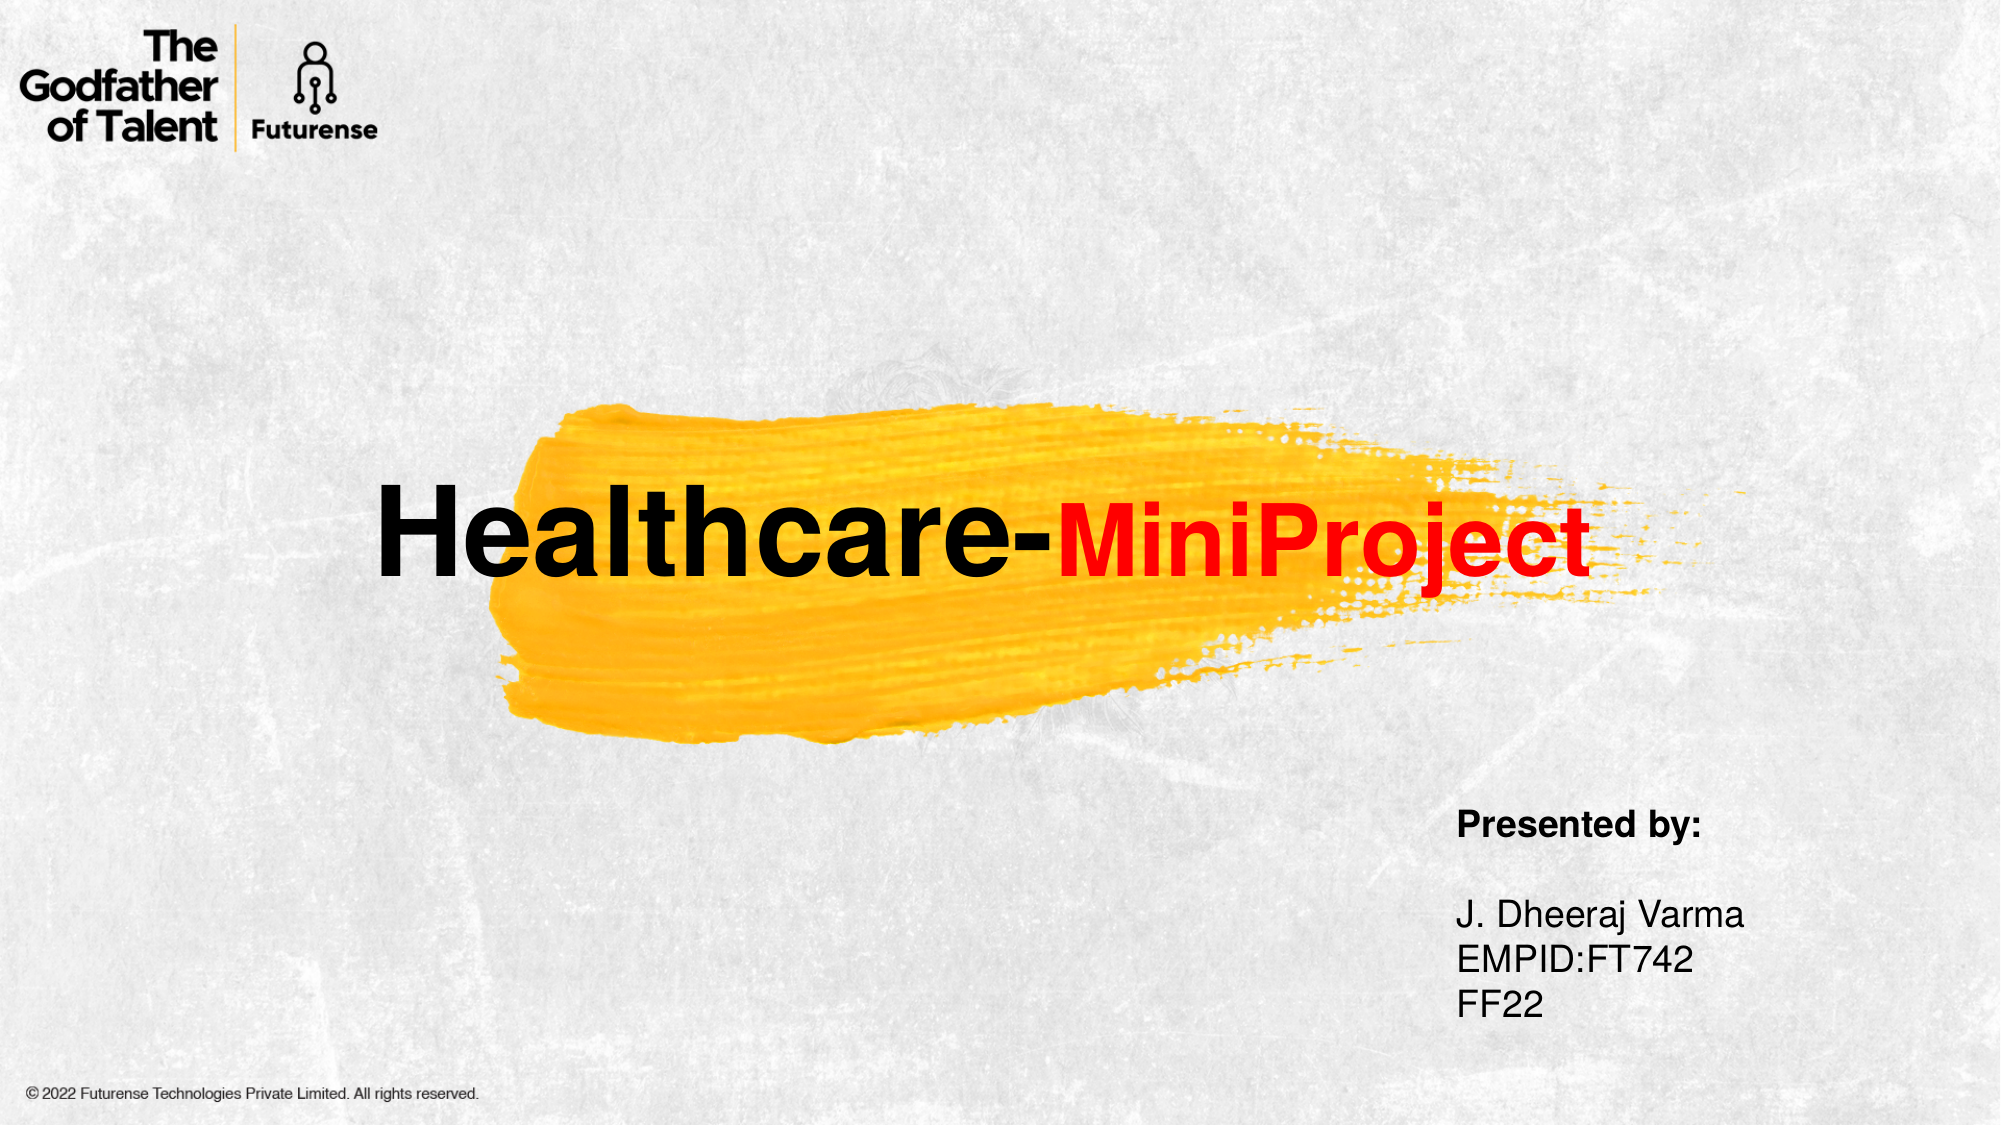

Healthcare-MiniProject
Presented by:

J. Dheeraj Varma
EMPID:FT742
FF22